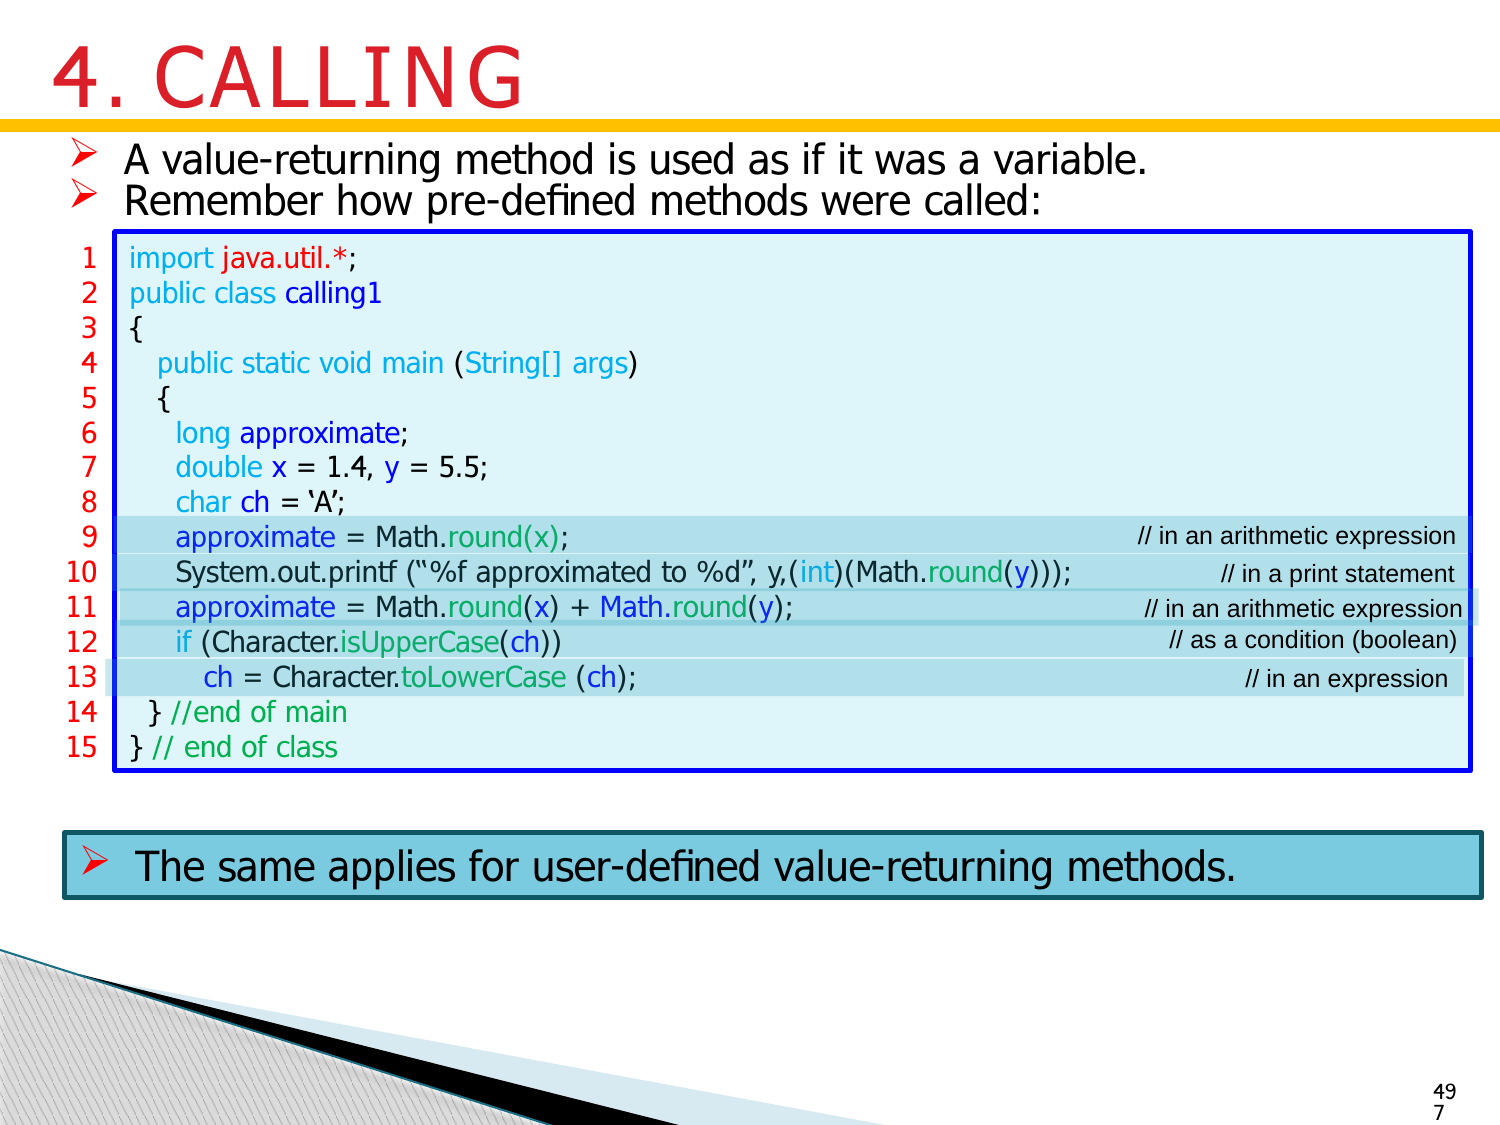

# 4. CALLING
A value-returning method is used as if it was a variable.
Remember how pre-defined methods were called:
1
2
3
4
5
6
7
8
9
10
11
12
13
14
15
import java.util.*;
public class calling1
{
   public static void main (String[] args)
   {
     long approximate;
     double x = 1.4, y = 5.5;
     char ch = ‘A’;
     approximate = Math.round(x);
     System.out.printf (“%f approximated to %d”, y,(int)(Math.round(y)));
     approximate = Math.round(x) + Math.round(y);
     if (Character.isUpperCase(ch))
        ch = Character.toLowerCase (ch);
  } //end of main
} // end of class
// in an arithmetic expression
// in a print statement
// in an arithmetic expression
// as a condition (boolean)
// in an expression
The same applies for user-defined value-returning methods.
497